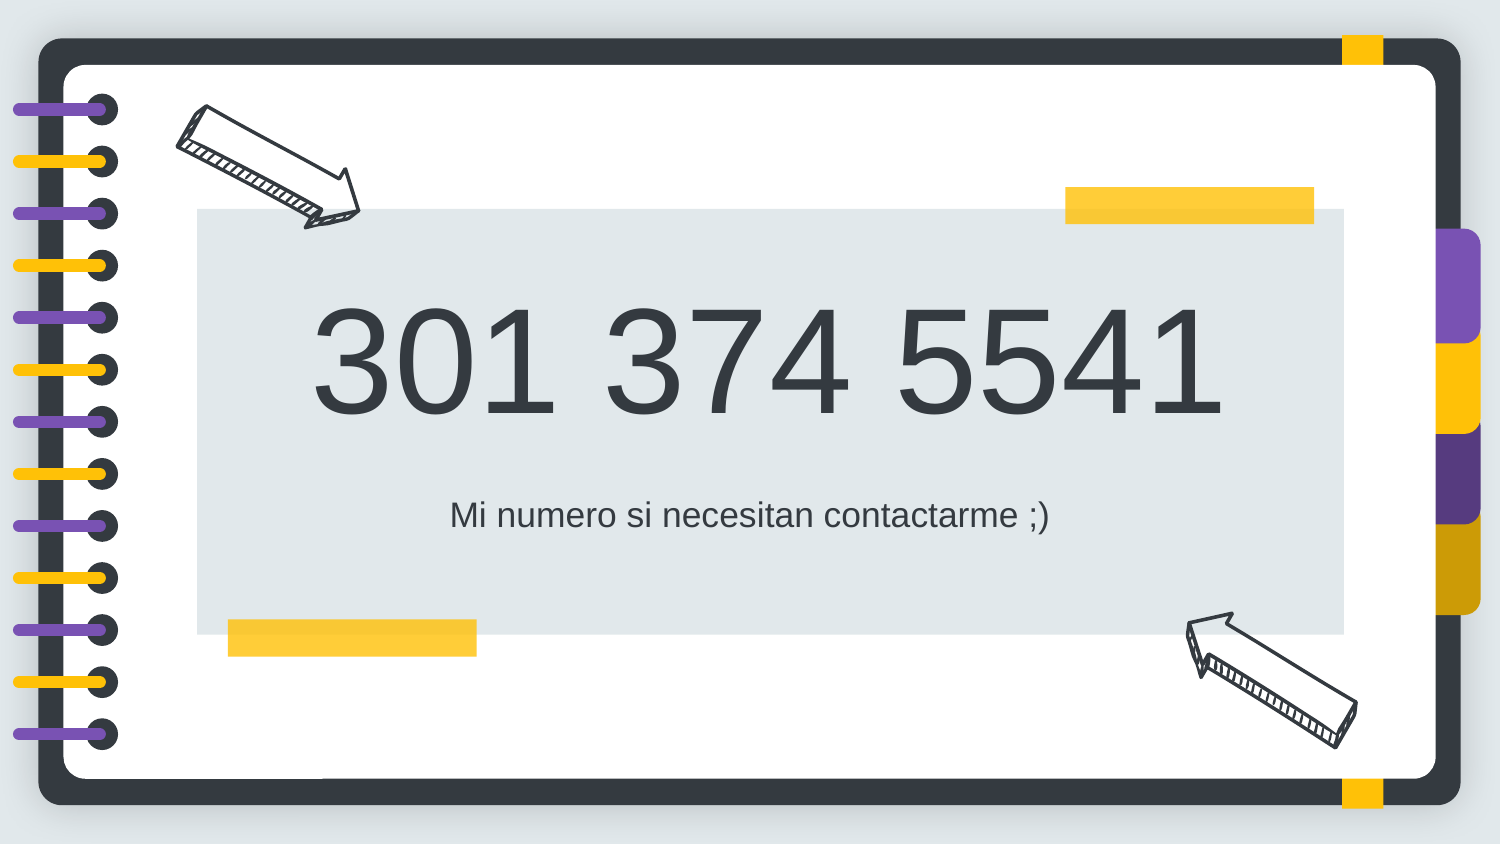

# 301 374 5541
Mi numero si necesitan contactarme ;)